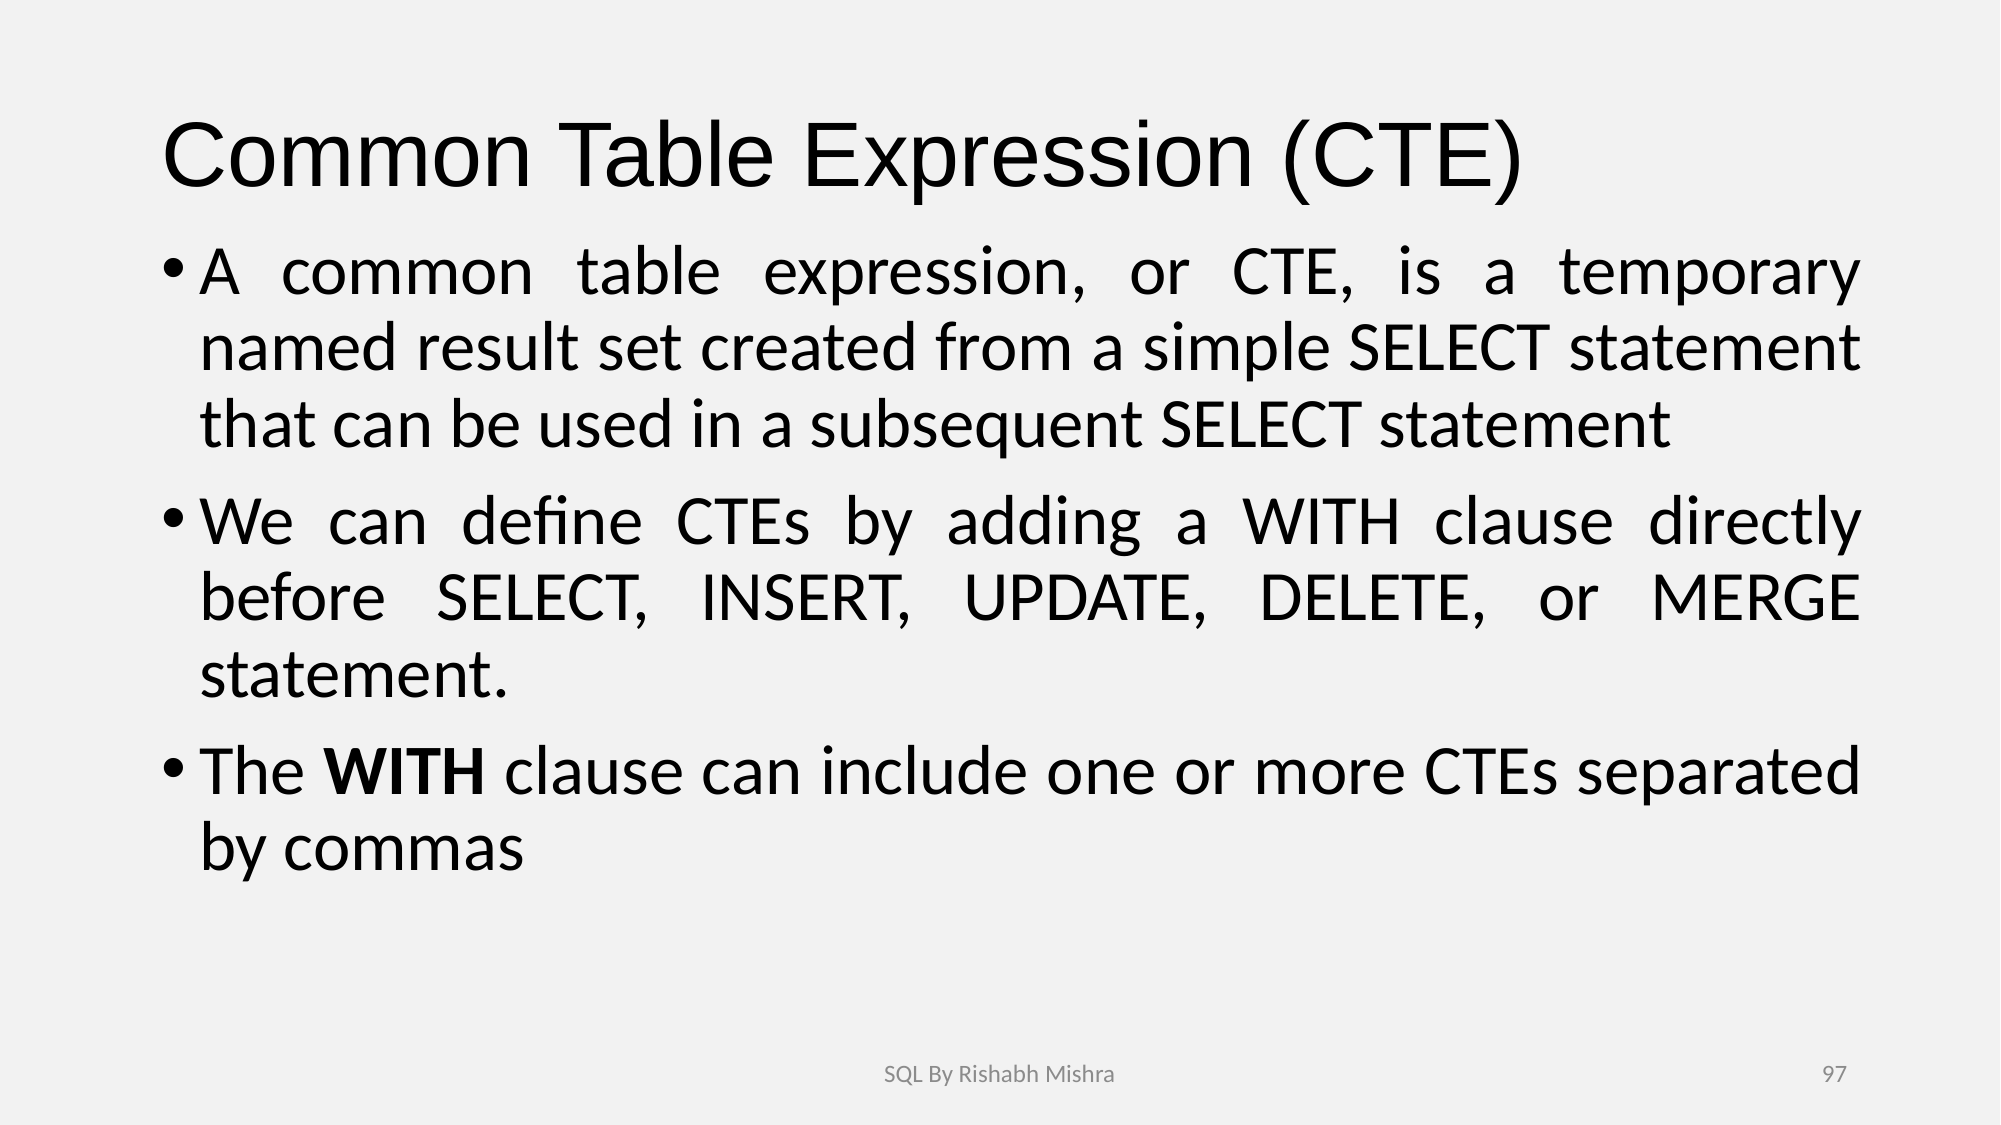

# Common Table Expression (CTE)
A common table expression, or CTE, is a temporary named result set created from a simple SELECT statement that can be used in a subsequent SELECT statement
We can define CTEs by adding a WITH clause directly before SELECT, INSERT, UPDATE, DELETE, or MERGE statement.
The WITH clause can include one or more CTEs separated by commas
SQL By Rishabh Mishra
97